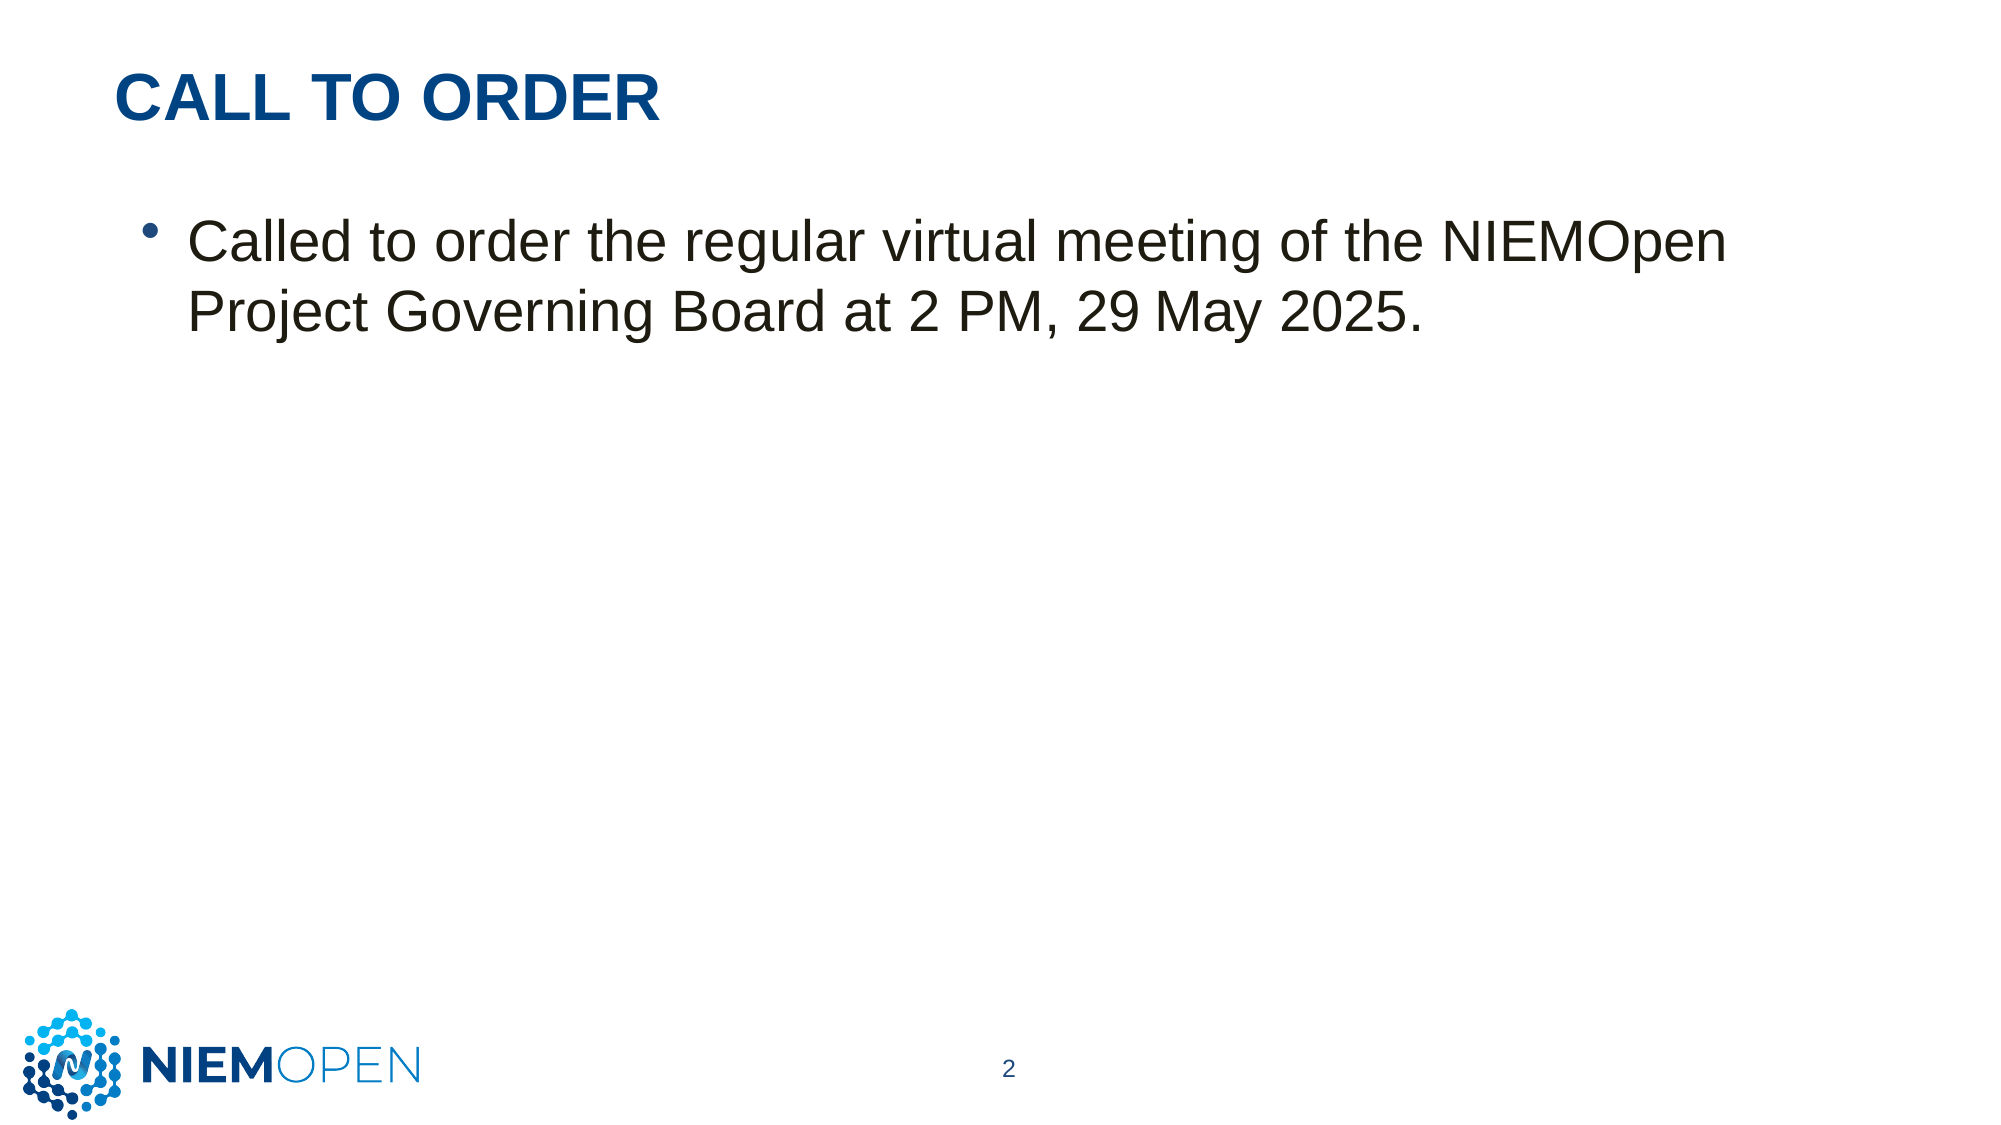

# CALL TO ORDER
Called to order the regular virtual meeting of the NIEMOpen Project Governing Board at 2 PM, 29 May 2025.
2